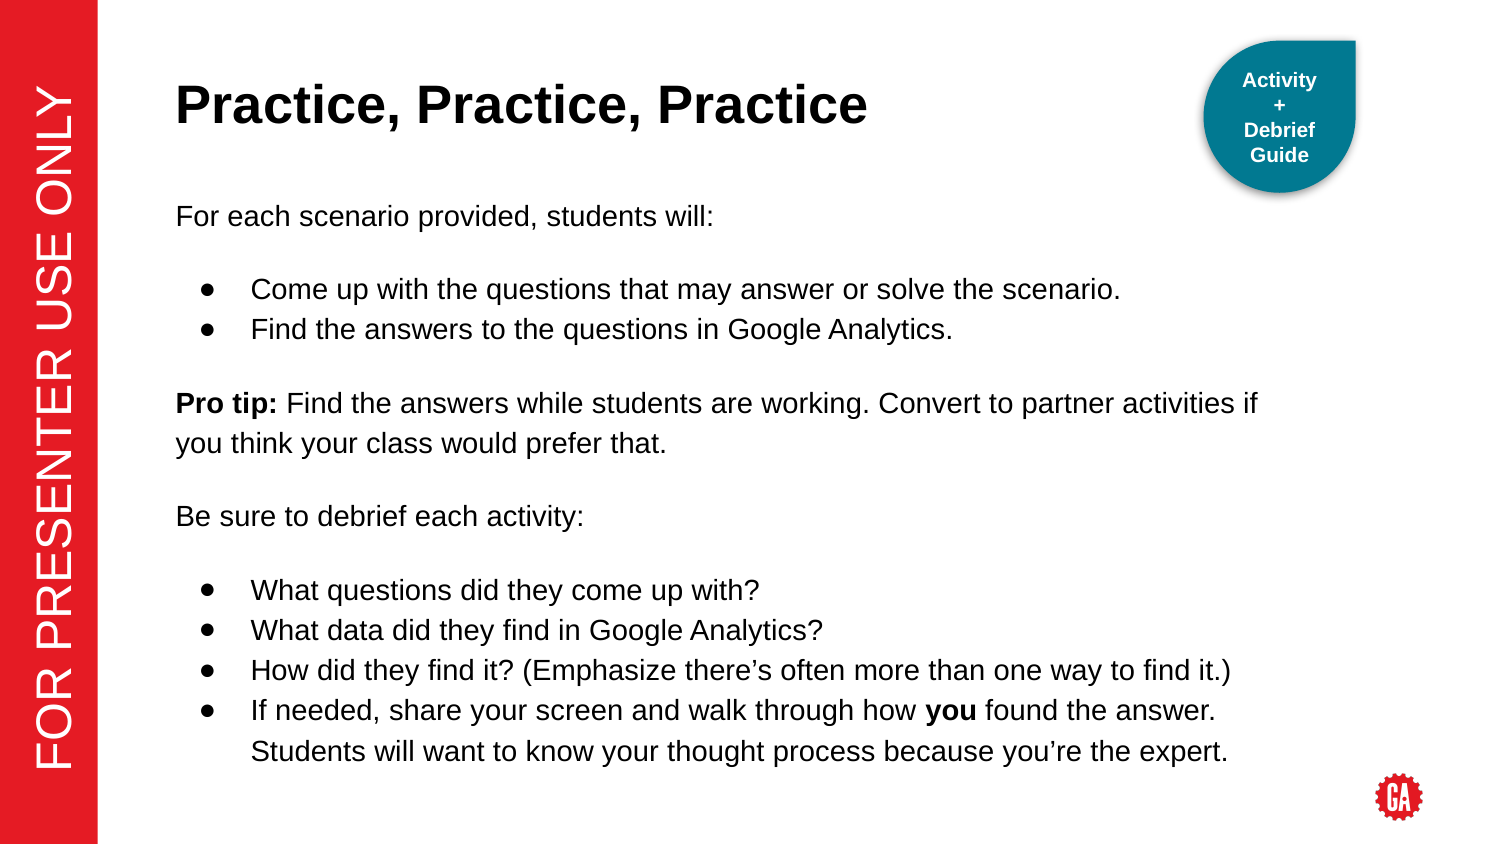

Activity + Debrief Guide
# Practice, Practice, Practice
For each scenario provided, students will:
Come up with the questions that may answer or solve the scenario.
Find the answers to the questions in Google Analytics.
Pro tip: Find the answers while students are working. Convert to partner activities if you think your class would prefer that.
Be sure to debrief each activity:
What questions did they come up with?
What data did they find in Google Analytics?
How did they find it? (Emphasize there’s often more than one way to find it.)
If needed, share your screen and walk through how you found the answer. Students will want to know your thought process because you’re the expert.